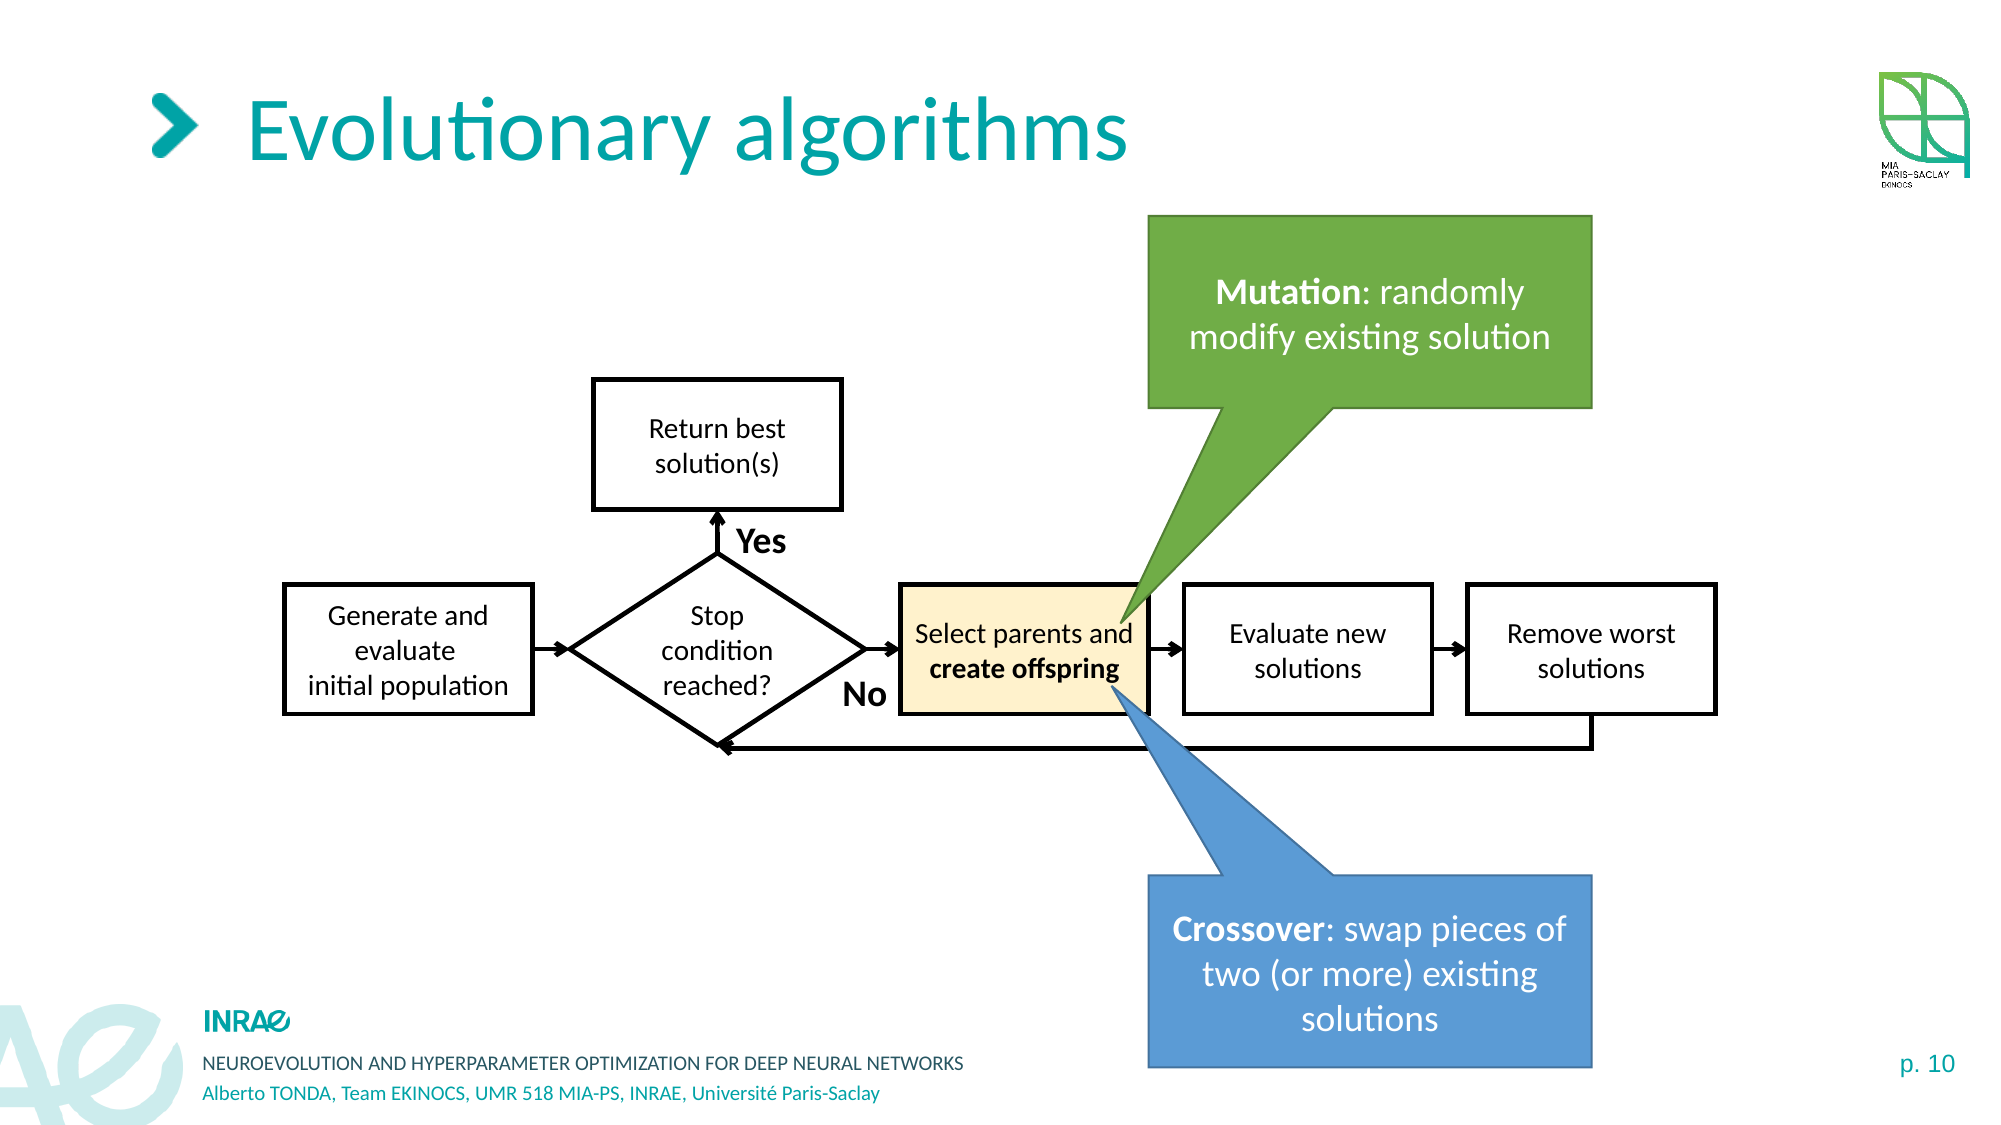

# Evolutionary algorithms
Mutation: randomly modify existing solution
Return best solution(s)
Yes
Stop condition reached?
Generate and evaluate
initial population
Select parents and create offspring
Evaluate new solutions
Remove worst solutions
No
Crossover: swap pieces of two (or more) existing solutions